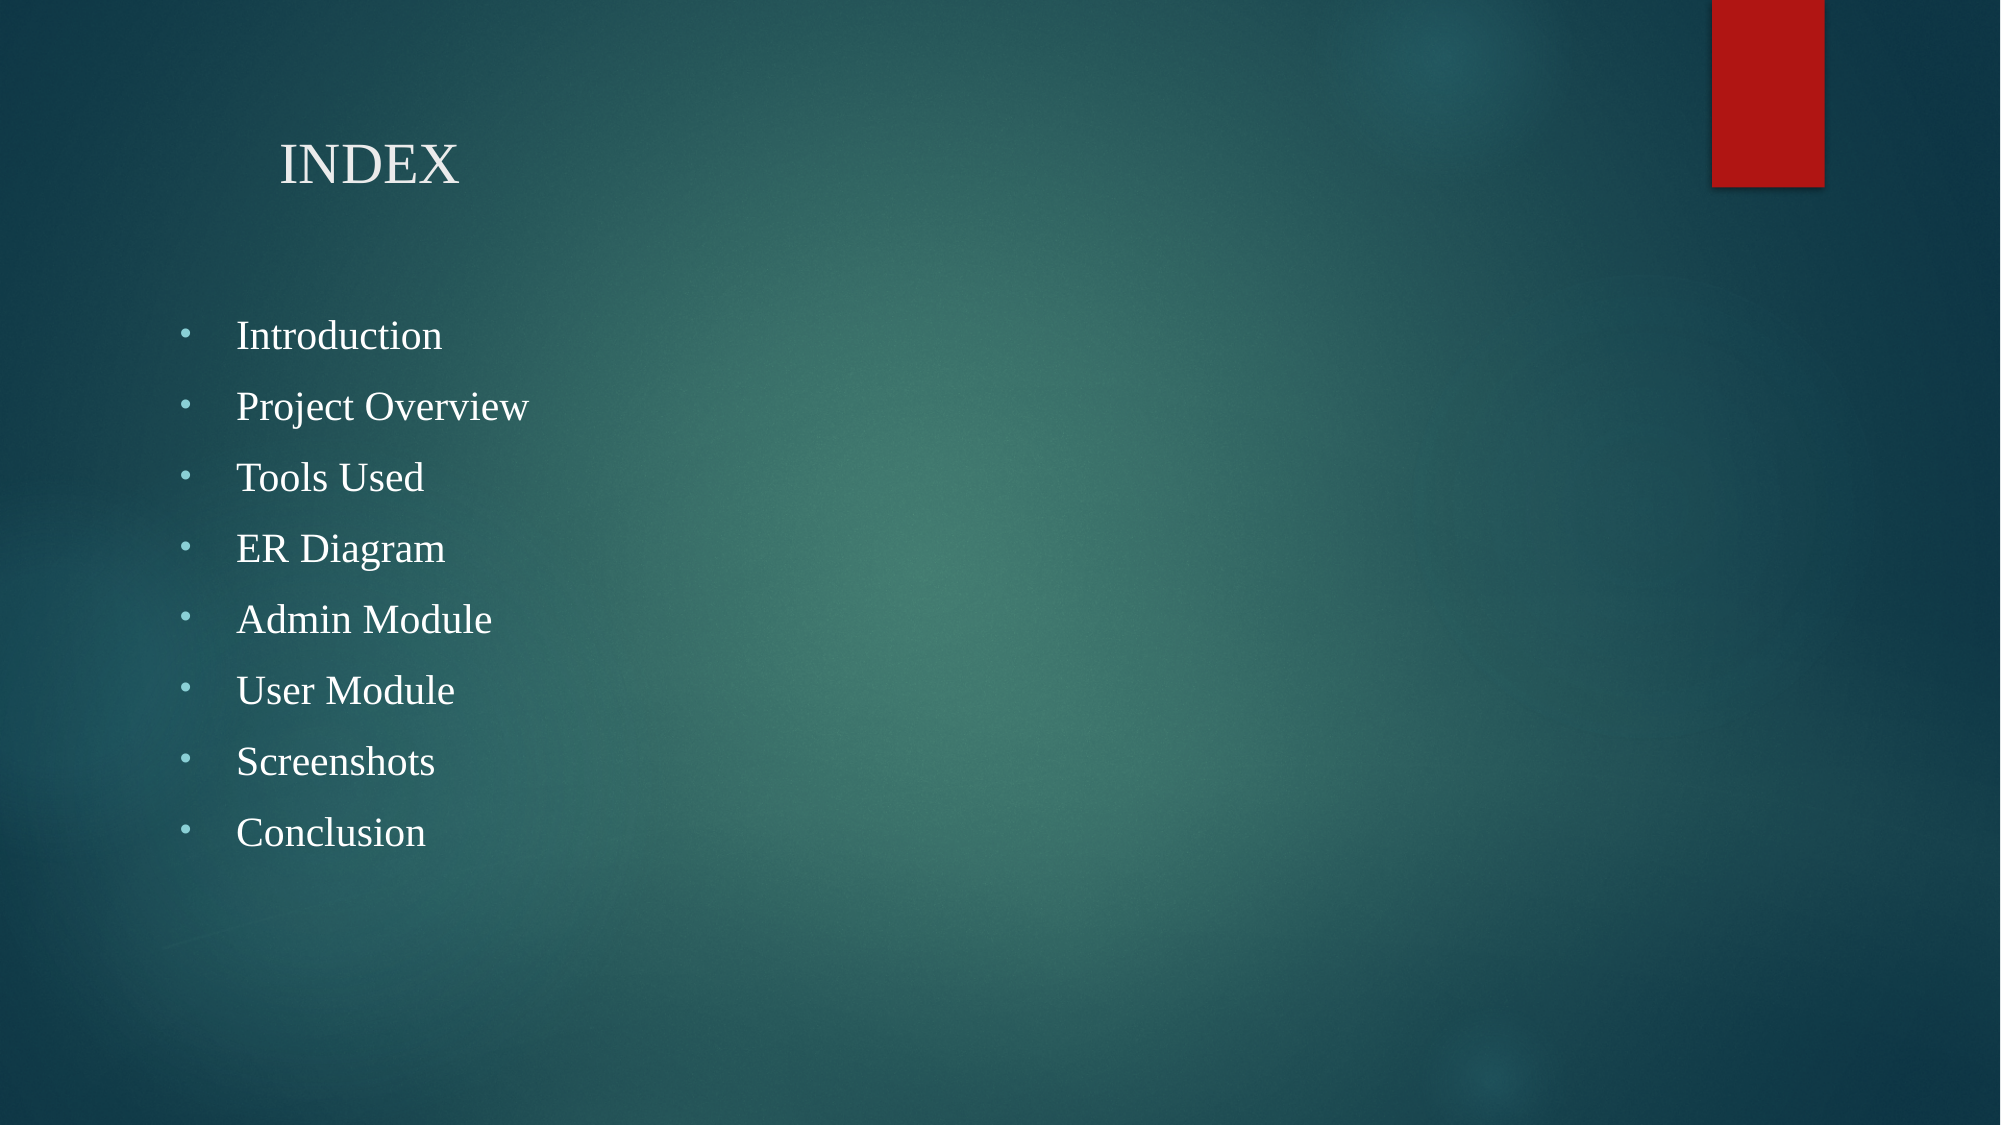

# INDEX

Introduction
Project Overview
Tools Used
ER Diagram
Admin Module
User Module
Screenshots
Conclusion